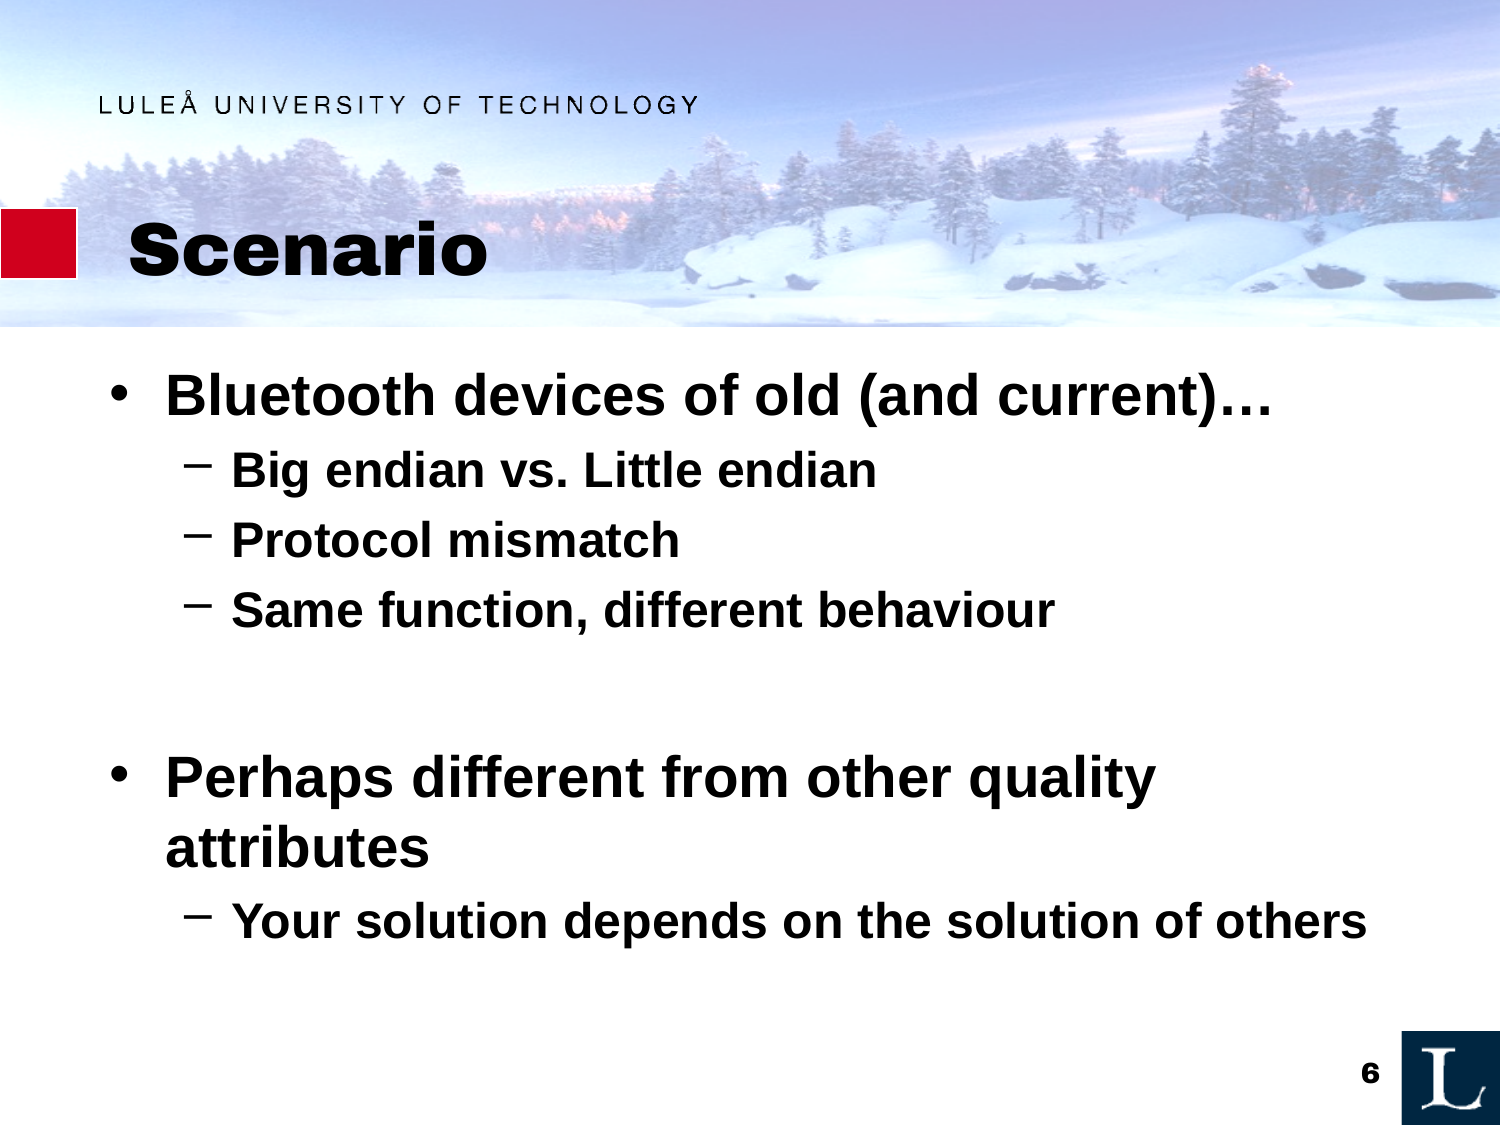

# Scenario
Bluetooth devices of old (and current)…
Big endian vs. Little endian
Protocol mismatch
Same function, different behaviour

Perhaps different from other quality attributes
Your solution depends on the solution of others

6